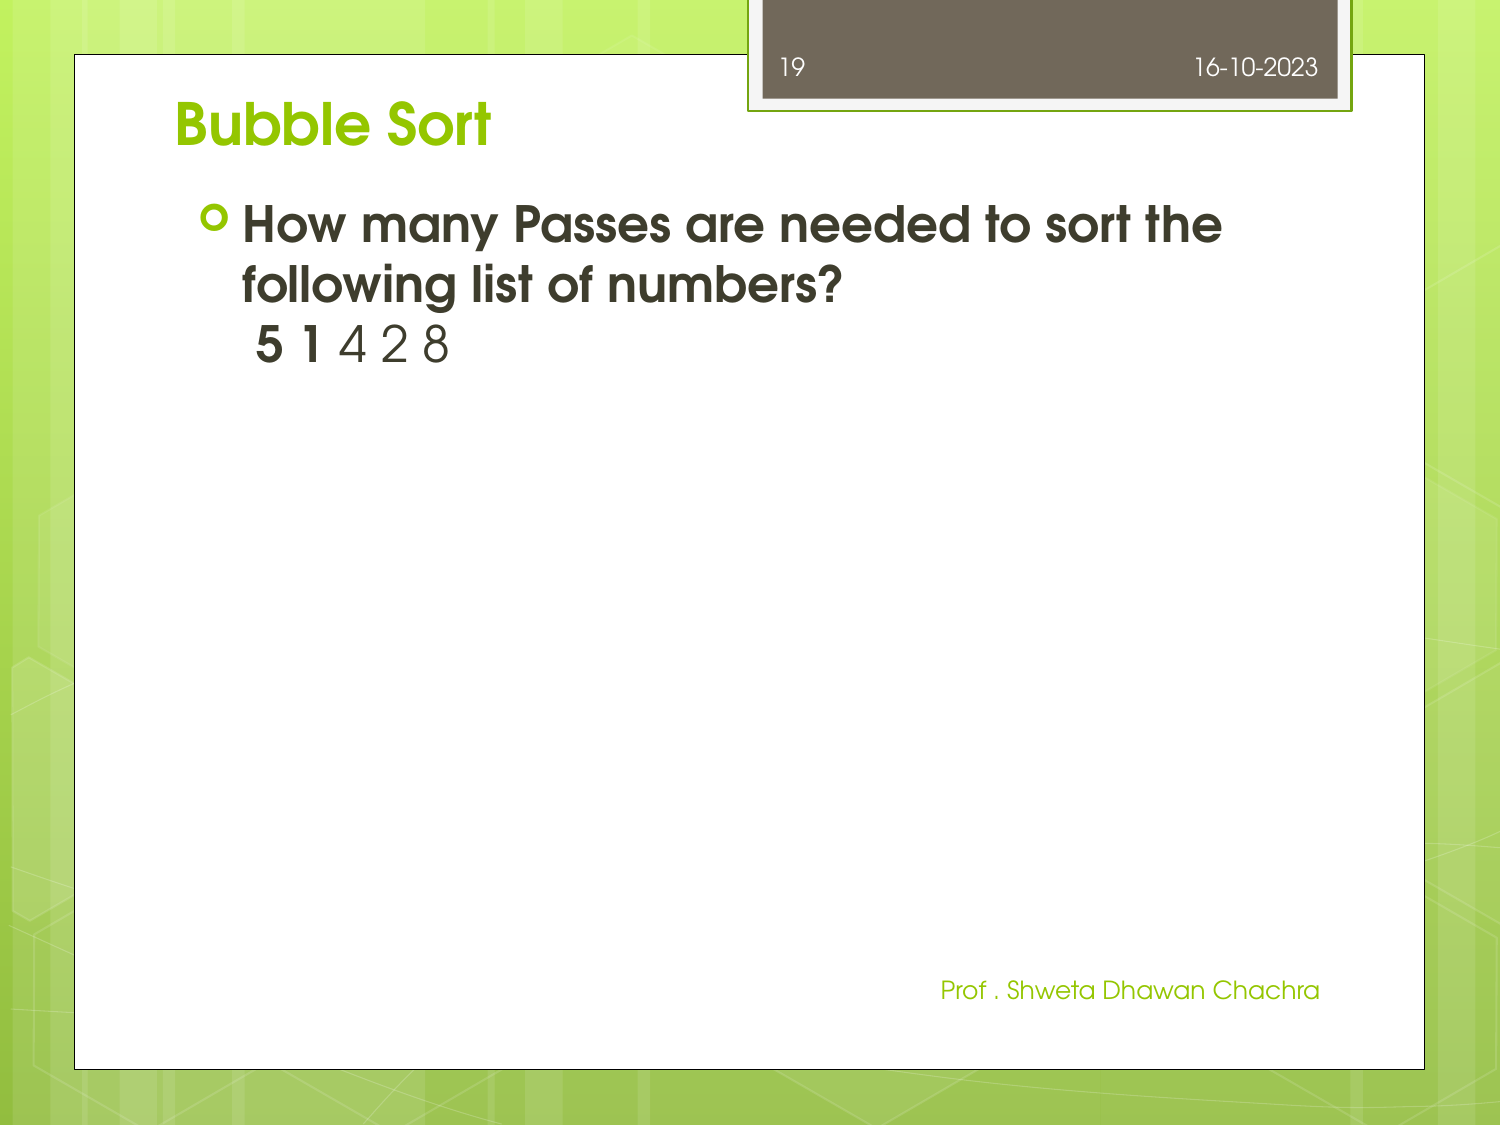

19
16-10-2023
# Bubble Sort
How many Passes are needed to sort the following list of numbers?
 5 1 4 2 8
Prof . Shweta Dhawan Chachra